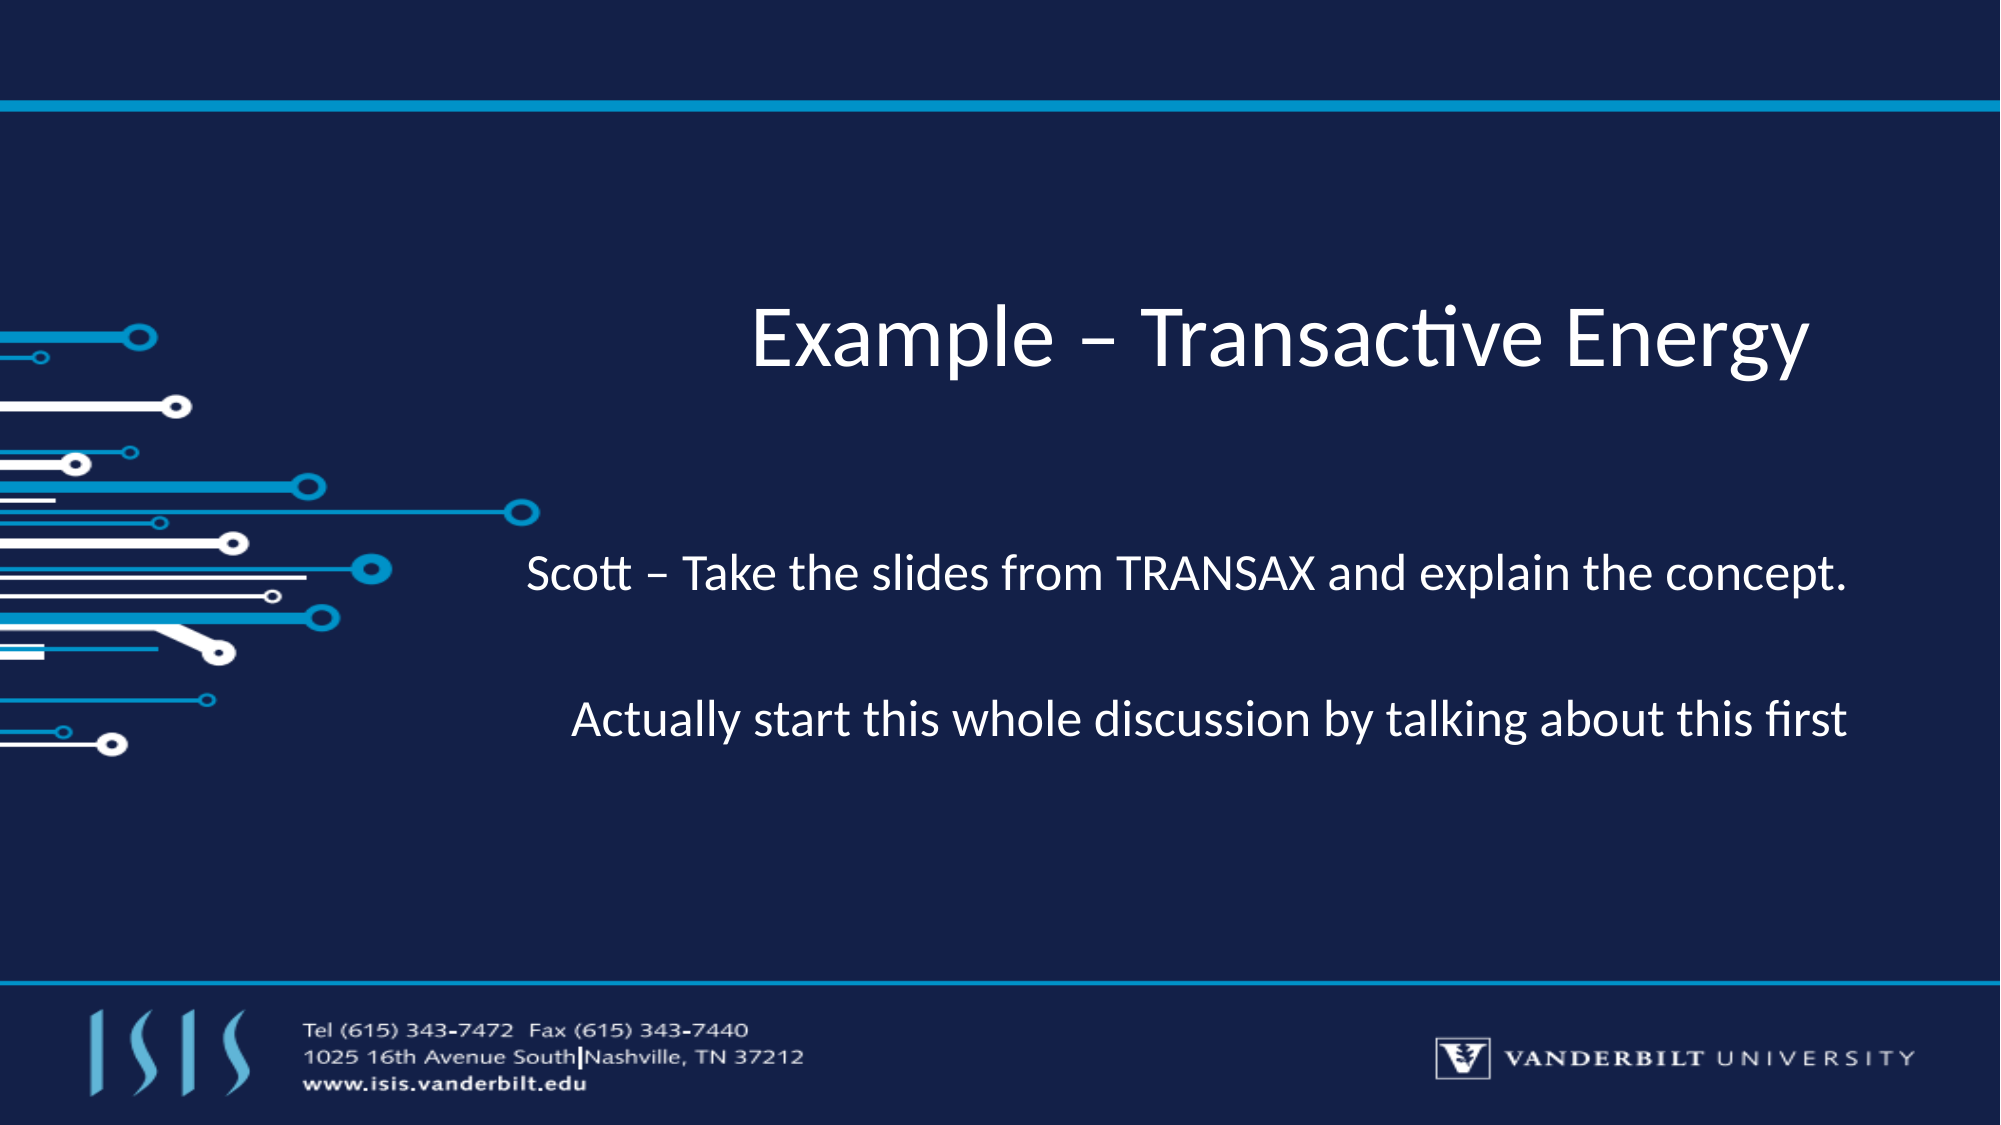

# Example – Transactive Energy
Scott – Take the slides from TRANSAX and explain the concept.

Actually start this whole discussion by talking about this first